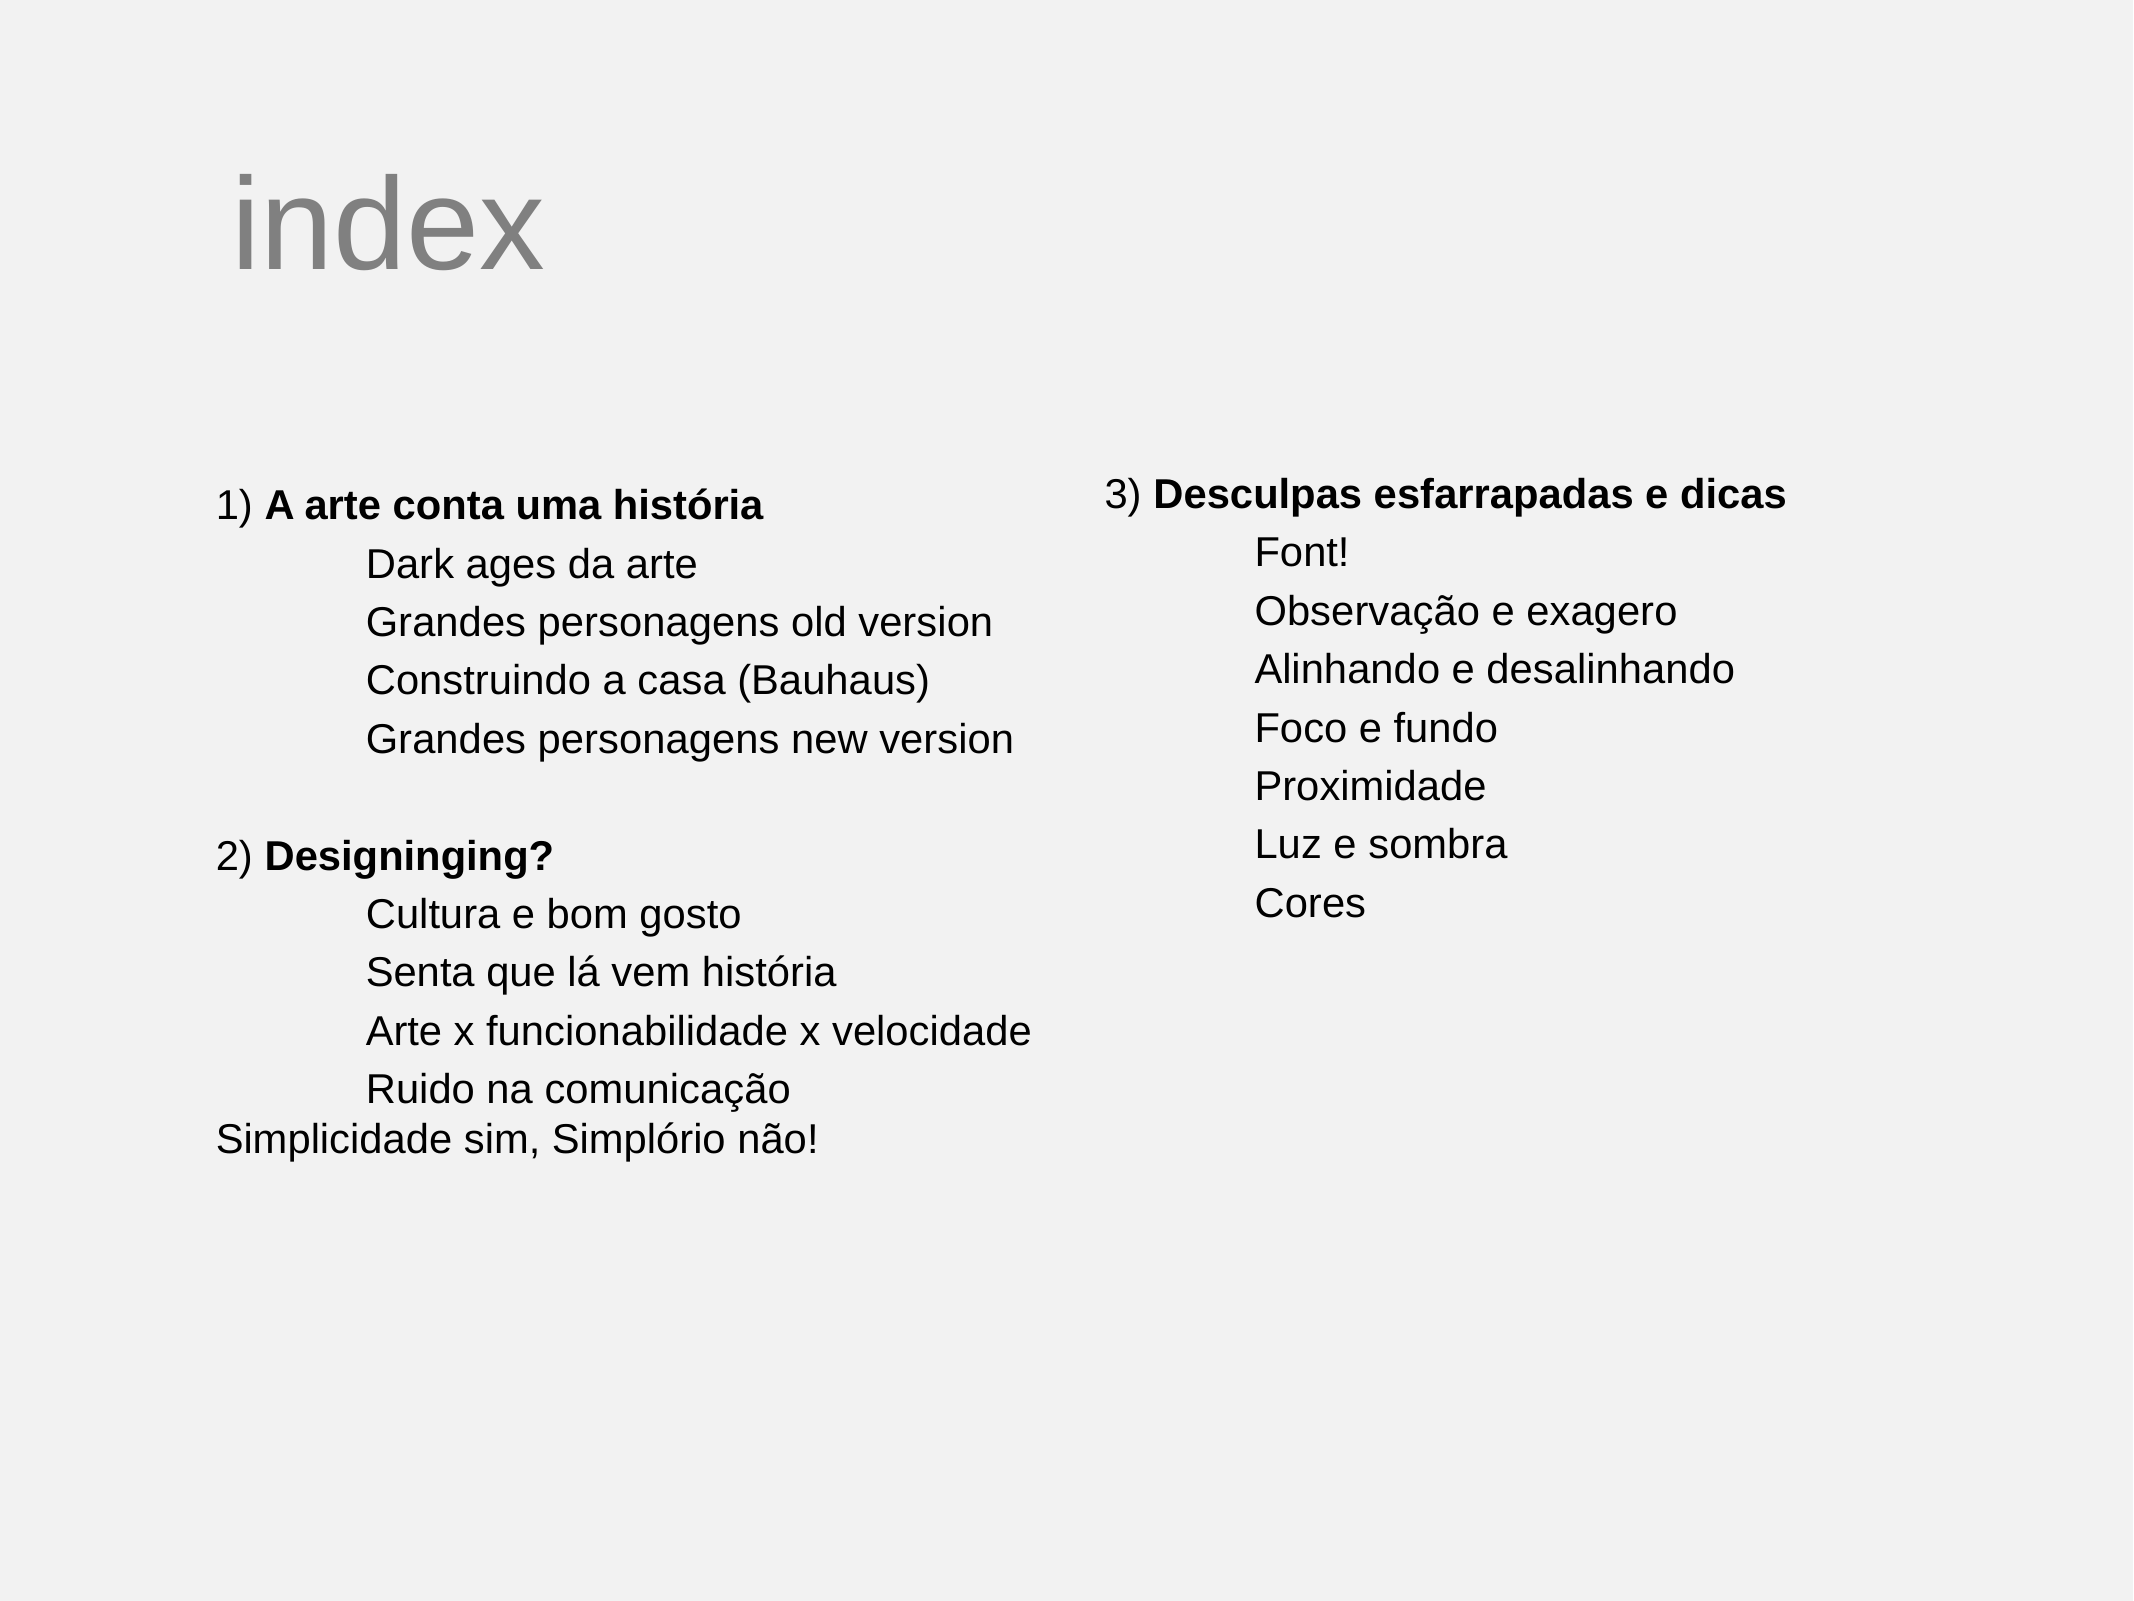

# index
3) Desculpas esfarrapadas e dicas
	Font!
	Observação e exagero
	Alinhando e desalinhando
	Foco e fundo
	Proximidade
	Luz e sombra
	Cores

1) A arte conta uma história
	Dark ages da arte
	Grandes personagens old version
	Construindo a casa (Bauhaus)
	Grandes personagens new version

2) Designinging?
	Cultura e bom gosto
	Senta que lá vem história
	Arte x funcionabilidade x velocidade
	Ruido na comunicação	Simplicidade sim, Simplório não!